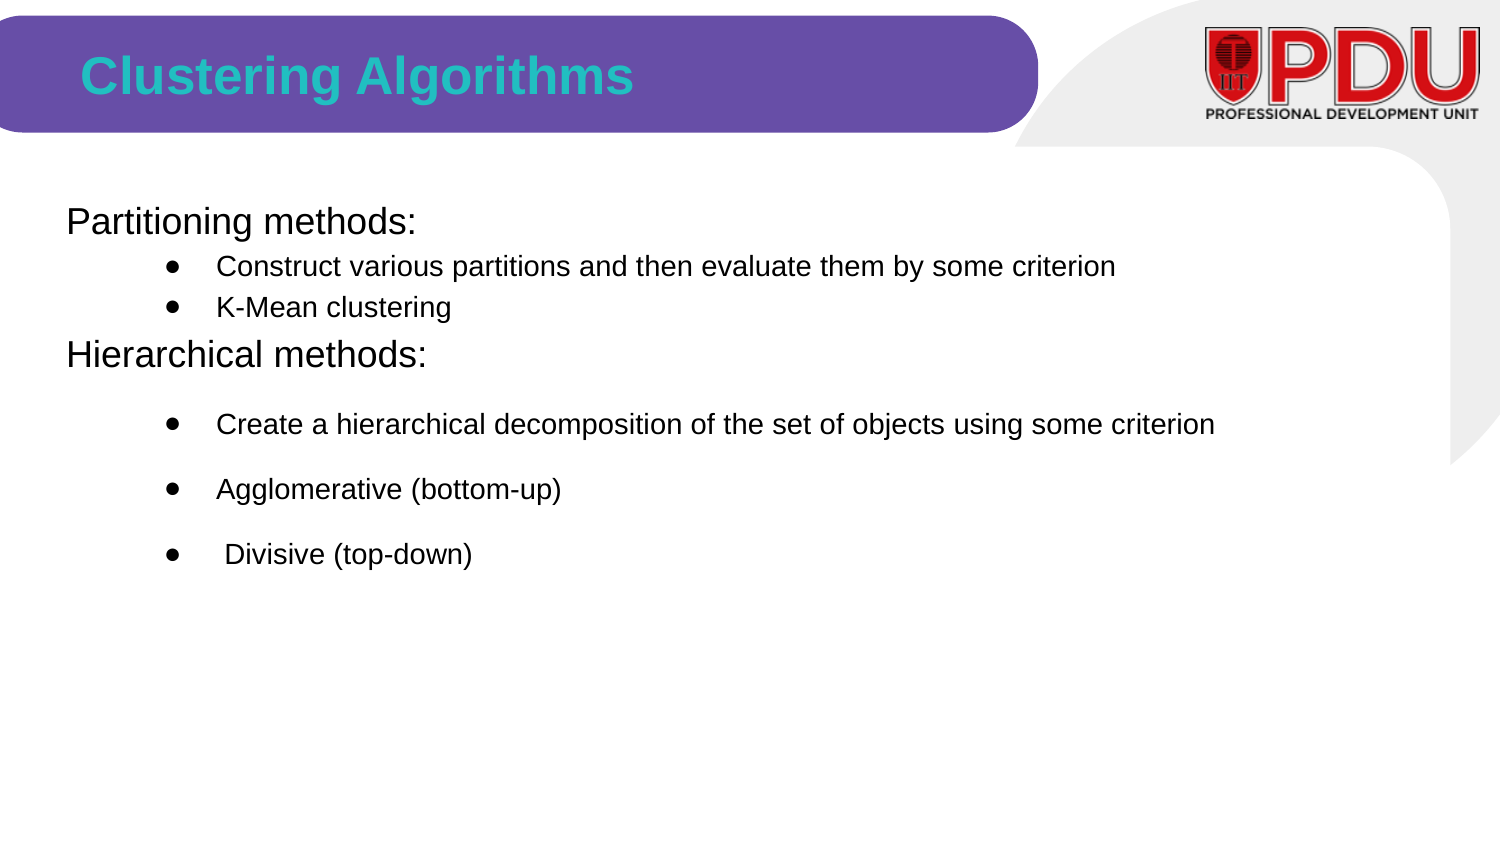

Clustering Algorithms
Partitioning methods:
Construct various partitions and then evaluate them by some criterion
K-Mean clustering
Hierarchical methods:
Create a hierarchical decomposition of the set of objects using some criterion
Agglomerative (bottom-up)
 Divisive (top-down)